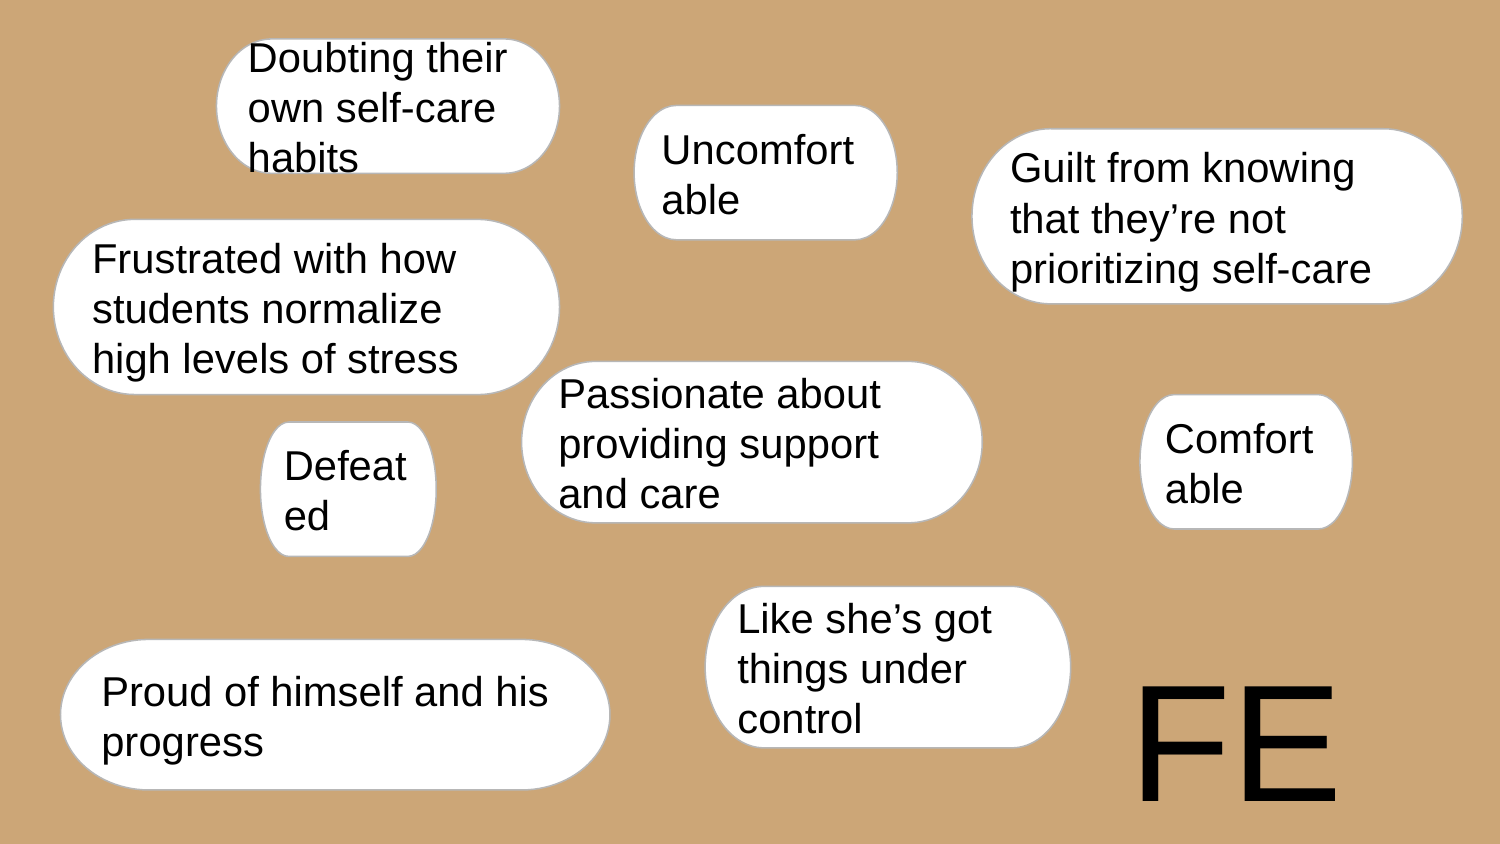

Doubting their own self-care habits
Uncomfortable
Guilt from knowing that they’re not prioritizing self-care
Frustrated with how students normalize high levels of stress
Passionate about providing support and care
Comfortable
Defeated
Like she’s got things under control
FEEL
Proud of himself and his progress